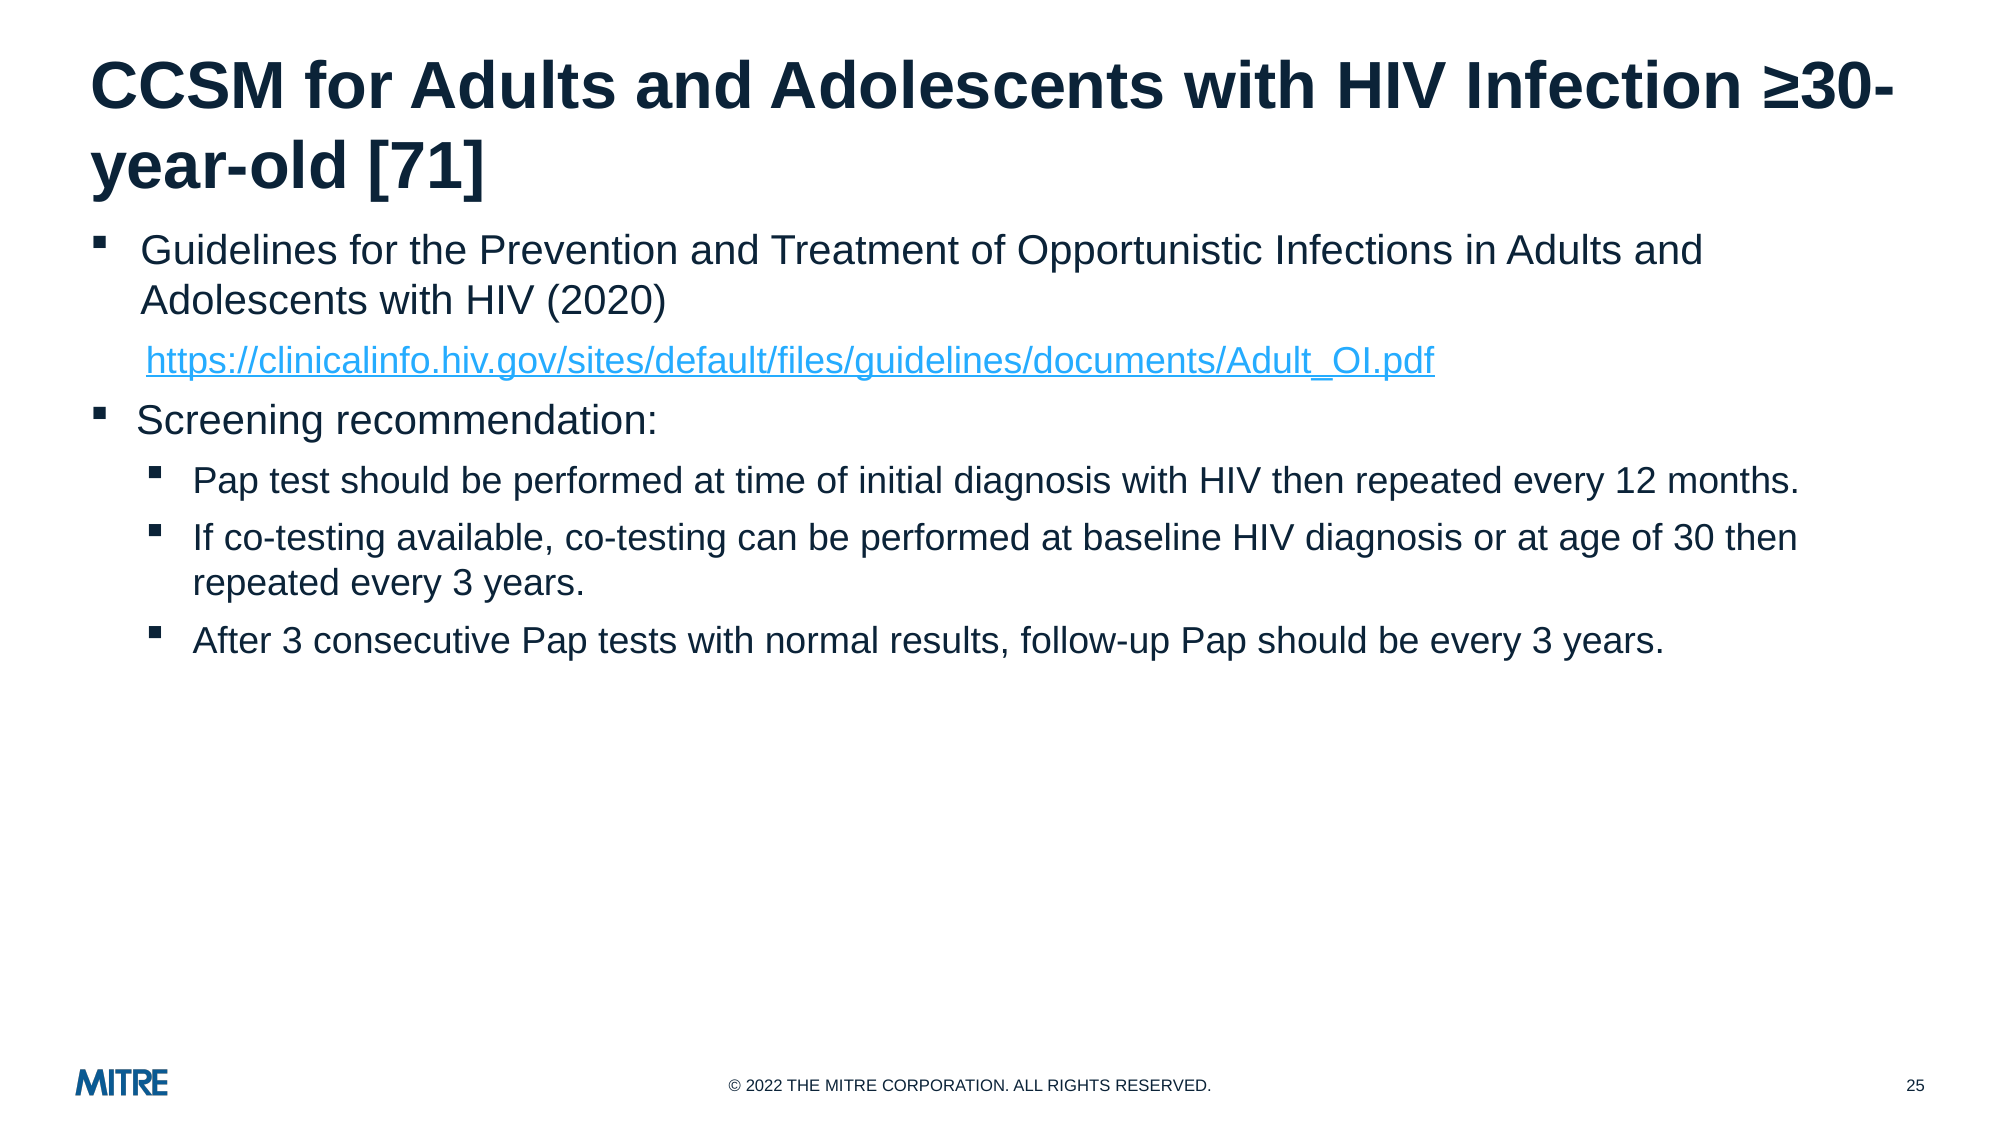

# CCSM for Adults and Adolescents with HIV Infection ≥30-year-old [71]
Guidelines for the Prevention and Treatment of Opportunistic Infections in Adults and Adolescents with HIV (2020)
https://clinicalinfo.hiv.gov/sites/default/files/guidelines/documents/Adult_OI.pdf
Screening recommendation:
Pap test should be performed at time of initial diagnosis with HIV then repeated every 12 months.
If co-testing available, co-testing can be performed at baseline HIV diagnosis or at age of 30 then repeated every 3 years.
After 3 consecutive Pap tests with normal results, follow-up Pap should be every 3 years.
25